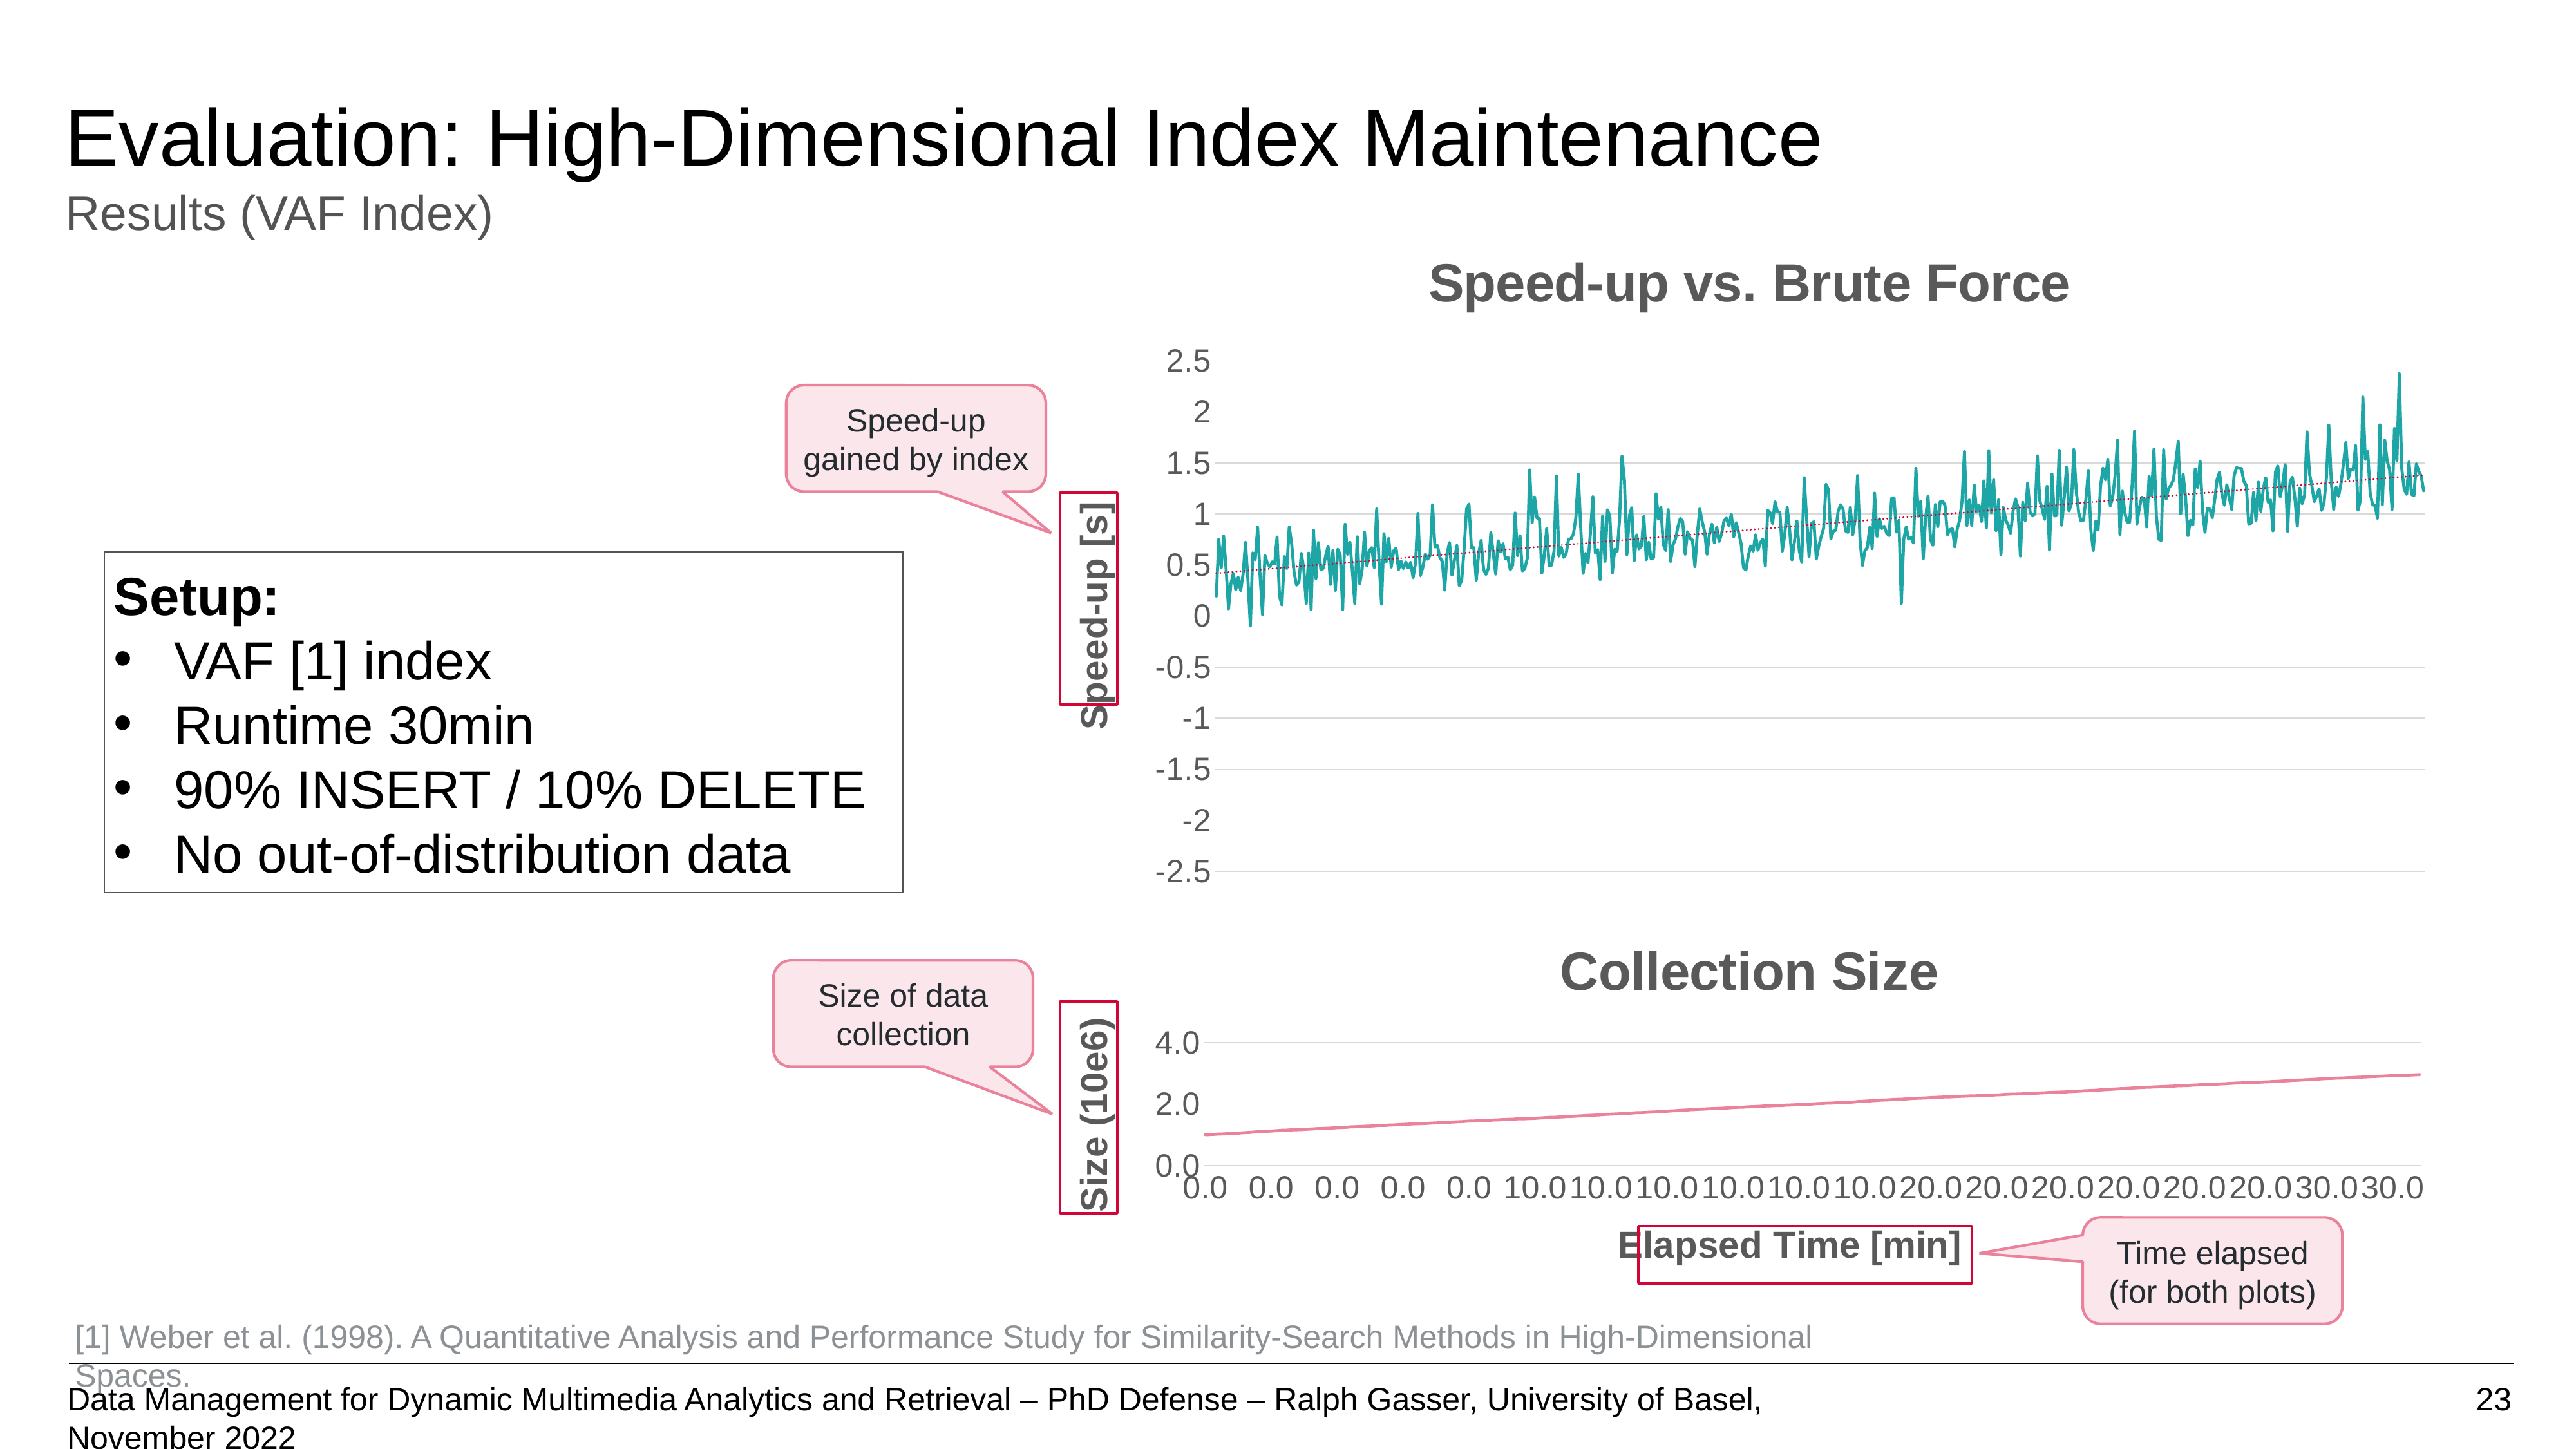

# Evaluation: High-Dimensional Index Maintenance Results (VAF Index)

### Chart: Speed-up vs. Brute Force

| Category |  |
|---|---|
| 0 | 0.196 |
| 0 | 0.753 |
| 0 | 0.472 |
| 0 | 0.784 |
| 0 | 0.466 |
| 0 | 0.072 |
| 0 | 0.318 |
| 0 | 0.419 |
| 0 | 0.257 |
| 0 | 0.38 |
| 0 | 0.249 |
| 0 | 0.409 |
| 0 | 0.722 |
| 0 | 0.353 |
| 0 | -0.097 |
| 0 | 0.621 |
| 0 | 0.553 |
| 0 | 0.869 |
| 0 | 0.396 |
| 0 | 0.016 |
| 0 | 0.594 |
| 0 | 0.519 |
| 0 | 0.482 |
| 0 | 0.531 |
| 0 | 0.511 |
| 0 | 0.774 |
| 0 | 0.193 |
| 0 | 0.108 |
| 0 | 0.582 |
| 0 | 0.467 |
| 0 | 0.873 |
| 0 | 0.71 |
| 0 | 0.429 |
| 0 | 0.303 |
| 0 | 0.333 |
| 0 | 0.613 |
| 0 | 0.461 |
| 0 | 0.122 |
| 0 | 0.617 |
| 0 | 0.064 |
| 0 | 0.842 |
| 0 | 0.369 |
| 0 | 0.72 |
| 0 | 0.458 |
| 0 | 0.465 |
| 0 | 0.59 |
| 0 | 0.684 |
| 0 | 0.31 |
| 0 | 0.644 |
| 0 | 0.252 |
| 0 | 0.656 |
| 0 | 0.599 |
| 0 | 0.064 |
| 0 | 0.9 |
| 0 | 0.606 |
| 0 | 0.723 |
| 0 | 0.442 |
| 0 | 0.123 |
| 0 | 0.776 |
| 0 | 0.318 |
| 0 | 0.448 |
| 0 | 0.822 |
| 0 | 0.489 |
| 0 | 0.641 |
| 0 | 0.671 |
| 0 | 0.477 |
| 0 | 1.049 |
| 0 | 0.52 |
| 0 | 0.117 |
| 0 | 0.807 |
| 0 | 0.535 |
| 0 | 0.76 |
| 0 | 0.48 |
| 0 | 0.639 |
| 0 | 0.664 |
| 0 | 0.455 |
| 0 | 0.539 |
| 0 | 0.465 |
| 0 | 0.53 |
| 0 | 0.47 |
| 0 | 0.526 |
| 0 | 0.376 |
| 0 | 0.522 |
| 0 | 1.005 |
| 0 | 0.395 |
| 0 | 0.477 |
| 0 | 0.608 |
| 0 | 0.557 |
| 0 | 0.596 |
| 0 | 1.089 |
| 0 | 0.677 |
| 0 | 0.691 |
| 0 | 0.576 |
| 0 | 0.535 |
| 0 | 0.255 |
| 0 | 0.615 |
| 0 | 0.721 |
| 0 | 0.401 |
| 0 | 0.547 |
| 0 | 0.691 |
| 0 | 0.297 |
| 0 | 0.347 |
| 0 | 0.659 |
| 0 | 1.049 |
| 0 | 1.097 |
| 0 | 0.669 |
| 0 | 0.67 |
| 0 | 0.353 |
| 0 | 0.617 |
| 0 | 0.741 |
| 0 | 0.456 |
| 0 | 0.408 |
| 0 | 0.469 |
| 0 | 0.817 |
| 0 | 0.614 |
| 10 | 0.412 |
| 10 | 0.738 |
| 10 | 0.628 |
| 10 | 0.709 |
| 10 | 0.561 |
| 10 | 0.579 |
| 10 | 0.455 |
| 10 | 0.498 |
| 10 | 1.01 |
| 10 | 0.593 |
| 10 | 0.788 |
| 10 | 0.442 |
| 10 | 0.466 |
| 10 | 0.565 |
| 10 | 1.431 |
| 10 | 0.914 |
| 10 | 1.165 |
| 10 | 0.959 |
| 10 | 0.956 |
| 10 | 0.421 |
| 10 | 0.591 |
| 10 | 0.857 |
| 10 | 0.494 |
| 10 | 0.496 |
| 10 | 0.636 |
| 10 | 1.373 |
| 10 | 0.587 |
| 10 | 0.673 |
| 10 | 0.575 |
| 10 | 0.612 |
| 10 | 0.752 |
| 10 | 0.758 |
| 10 | 0.805 |
| 10 | 0.966 |
| 10 | 1.39 |
| 10 | 0.871 |
| 10 | 0.419 |
| 10 | 0.616 |
| 10 | 0.522 |
| 10 | 0.818 |
| 10 | 1.169 |
| 10 | 0.617 |
| 10 | 0.652 |
| 10 | 0.358 |
| 10 | 0.979 |
| 10 | 0.536 |
| 10 | 1.042 |
| 10 | 0.978 |
| 10 | 0.422 |
| 10 | 0.656 |
| 10 | 0.634 |
| 10 | 0.952 |
| 10 | 1.567 |
| 10 | 1.328 |
| 10 | 0.603 |
| 10 | 0.98 |
| 10 | 1.061 |
| 10 | 0.544 |
| 10 | 0.794 |
| 10 | 0.658 |
| 10 | 0.688 |
| 10 | 0.976 |
| 10 | 0.553 |
| 10 | 0.722 |
| 10 | 0.559 |
| 10 | 0.572 |
| 10 | 1.198 |
| 10 | 0.95 |
| 10 | 1.068 |
| 10 | 0.701 |
| 10 | 0.642 |
| 10 | 1.042 |
| 10 | 0.536 |
| 10 | 0.698 |
| 10 | 0.755 |
| 10 | 0.874 |
| 10 | 0.957 |
| 10 | 0.924 |
| 10 | 0.606 |
| 10 | 0.826 |
| 10 | 0.764 |
| 10 | 0.743 |
| 10 | 0.485 |
| 10 | 0.8 |
| 10 | 1.049 |
| 10 | 0.925 |
| 10 | 0.828 |
| 10 | 0.606 |
| 10 | 0.807 |
| 10 | 0.902 |
| 10 | 0.718 |
| 10 | 0.872 |
| 10 | 0.729 |
| 10 | 0.808 |
| 10 | 0.934 |
| 10 | 0.96 |
| 10 | 0.885 |
| 10 | 0.998 |
| 10 | 0.779 |
| 10 | 0.916 |
| 10 | 0.82 |
| 10 | 0.712 |
| 10 | 0.476 |
| 10 | 0.451 |
| 10 | 0.593 |
| 10 | 0.686 |
| 10 | 0.636 |
| 10 | 0.798 |
| 10 | 0.645 |
| 10 | 0.722 |
| 10 | 0.753 |
| 10 | 0.49 |
| 10 | 1.036 |
| 10 | 1.011 |
| 10 | 0.906 |
| 10 | 1.12 |
| 10 | 1.022 |
| 10 | 1.016 |
| 10 | 0.637 |
| 10 | 0.796 |
| 10 | 1.064 |
| 10 | 0.847 |
| 10 | 0.552 |
| 10 | 0.729 |
| 10 | 0.932 |
| 10 | 0.638 |
| 10 | 0.531 |
| 10 | 1.356 |
| 10 | 0.961 |
| 10 | 0.584 |
| 10 | 0.905 |
| 10 | 0.924 |
| 10 | 0.56 |
| 10 | 0.685 |
| 10 | 0.777 |
| 10 | 0.86 |
| 10 | 1.292 |
| 10 | 1.238 |
| 10 | 0.758 |
| 10 | 0.832 |
| 10 | 0.841 |
| 10 | 1.028 |
| 10 | 1.091 |
| 10 | 1.049 |
| 10 | 0.836 |
| 10 | 0.821 |
| 10 | 1.065 |
| 10 | 0.799 |
| 10 | 0.947 |
| 10 | 1.376 |
| 10 | 0.744 |
| 10 | 0.497 |
| 10 | 0.64 |
| 10 | 0.671 |
| 10 | 0.868 |
| 10 | 0.662 |
| 10 | 1.204 |
| 10 | 0.782 |
| 10 | 0.952 |
| 10 | 0.858 |
| 10 | 0.88 |
| 10 | 0.81 |
| 10 | 0.789 |
| 10 | 1.156 |
| 10 | 1.158 |
| 10 | 0.824 |
| 10 | 0.938 |
| 10 | 0.124 |
| 10 | 0.755 |
| 10 | 0.873 |
| 10 | 0.753 |
| 10 | 0.768 |
| 10 | 0.716 |
| 10 | 1.447 |
| 10 | 0.978 |
| 10 | 1.125 |
| 20 | 0.561 |
| 20 | 0.955 |
| 20 | 1.176 |
| 20 | 0.752 |
| 20 | 0.693 |
| 20 | 1.092 |
| 20 | 0.876 |
| 20 | 1.122 |
| 20 | 1.127 |
| 20 | 1.083 |
| 20 | 0.796 |
| 20 | 0.846 |
| 20 | 0.858 |
| 20 | 0.679 |
| 20 | 0.852 |
| 20 | 0.939 |
| 20 | 1.13 |
| 20 | 1.612 |
| 20 | 0.888 |
| 20 | 1.137 |
| 20 | 0.888 |
| 20 | 1.284 |
| 20 | 1.019 |
| 20 | 1.088 |
| 20 | 0.928 |
| 20 | 1.325 |
| 20 | 0.863 |
| 20 | 1.621 |
| 20 | 1.014 |
| 20 | 1.335 |
| 20 | 0.838 |
| 20 | 1.138 |
| 20 | 0.603 |
| 20 | 1.063 |
| 20 | 0.939 |
| 20 | 0.892 |
| 20 | 0.81 |
| 20 | 1.028 |
| 20 | 1.148 |
| 20 | 1.07 |
| 20 | 0.589 |
| 20 | 1.114 |
| 20 | 0.936 |
| 20 | 1.303 |
| 20 | 1.02 |
| 20 | 0.981 |
| 20 | 1.002 |
| 20 | 1.569 |
| 20 | 1.129 |
| 20 | 1.053 |
| 20 | 0.947 |
| 20 | 1.271 |
| 20 | 0.648 |
| 20 | 1.392 |
| 20 | 0.982 |
| 20 | 0.985 |
| 20 | 1.623 |
| 20 | 0.891 |
| 20 | 1.144 |
| 20 | 1.456 |
| 20 | 1.028 |
| 20 | 1.099 |
| 20 | 1.631 |
| 20 | 1.226 |
| 20 | 1.014 |
| 20 | 0.932 |
| 20 | 0.938 |
| 20 | 1.149 |
| 20 | 1.422 |
| 20 | 0.845 |
| 20 | 0.644 |
| 20 | 0.931 |
| 20 | 0.843 |
| 20 | 1.269 |
| 20 | 1.451 |
| 20 | 1.334 |
| 20 | 1.536 |
| 20 | 1.079 |
| 20 | 1.161 |
| 20 | 1.376 |
| 20 | 1.722 |
| 20 | 0.799 |
| 20 | 1.224 |
| 20 | 1.012 |
| 20 | 0.919 |
| 20 | 0.92 |
| 20 | 1.285 |
| 20 | 1.811 |
| 20 | 0.904 |
| 20 | 1.06 |
| 20 | 1.164 |
| 20 | 1.146 |
| 20 | 0.874 |
| 20 | 1.37 |
| 20 | 1.178 |
| 20 | 1.636 |
| 20 | 0.982 |
| 20 | 0.752 |
| 20 | 0.742 |
| 20 | 1.63 |
| 20 | 1.148 |
| 20 | 1.251 |
| 20 | 1.283 |
| 20 | 1.334 |
| 20 | 1.507 |
| 20 | 1.713 |
| 20 | 1.002 |
| 20 | 1.388 |
| 20 | 1.166 |
| 20 | 0.789 |
| 20 | 0.94 |
| 20 | 0.892 |
| 20 | 1.443 |
| 20 | 1.262 |
| 20 | 1.517 |
| 20 | 1.032 |
| 20 | 0.822 |
| 20 | 1.055 |
| 20 | 1.049 |
| 20 | 0.964 |
| 20 | 1.135 |
| 20 | 1.337 |
| 20 | 1.41 |
| 20 | 1.191 |
| 20 | 1.085 |
| 20 | 1.287 |
| 20 | 1.16 |
| 20 | 1.045 |
| 20 | 1.376 |
| 20 | 1.454 |
| 20 | 1.447 |
| 20 | 1.446 |
| 20 | 1.32 |
| 20 | 1.28 |
| 20 | 0.904 |
| 20 | 0.908 |
| 20 | 1.212 |
| 20 | 0.937 |
| 20 | 1.312 |
| 20 | 1.027 |
| 20 | 1.244 |
| 20 | 1.355 |
| 20 | 1.115 |
| 20 | 1.138 |
| 30 | 0.835 |
| 30 | 1.409 |
| 30 | 1.472 |
| 30 | 1.172 |
| 30 | 1.297 |
| 30 | 1.483 |
| 30 | 0.831 |
| 30 | 1.312 |
| 30 | 1.362 |
| 30 | 1.157 |
| 30 | 0.881 |
| 30 | 1.254 |
| 30 | 1.1 |
| 30 | 1.185 |
| 30 | 1.805 |
| 30 | 1.399 |
| 30 | 1.277 |
| 30 | 1.121 |
| 30 | 1.18 |
| 30 | 1.246 |
| 30 | 1.036 |
| 30 | 1.107 |
| 30 | 1.362 |
| 30 | 1.87 |
| 30 | 1.321 |
| 30 | 1.045 |
| 30 | 1.264 |
| 30 | 1.173 |
| 30 | 1.3 |
| 30 | 1.495 |
| 30 | 1.699 |
| 30 | 1.345 |
| 30 | 1.442 |
| 30 | 1.43 |
| 30 | 1.669 |
| 30 | 1.04 |
| 30 | 1.136 |
| 30 | 2.146 |
| 30 | 1.532 |
| 30 | 1.614 |
| 30 | 1.207 |
| 30 | 1.09 |
| 30 | 1.085 |
| 30 | 0.959 |
| 30 | 1.873 |
| 30 | 1.09 |
| 30 | 1.721 |
| 30 | 1.52 |
| 30 | 1.433 |
| 30 | 1.044 |
| 30 | 1.838 |
| 30 | 1.52 |
| 30 | 2.375 |
| 30 | 1.445 |
| 30 | 1.243 |
| 30 | 1.192 |
| 30 | 1.51 |
| 30 | 1.194 |
| 30 | 1.177 |
| 30 | 1.493 |
| 30 | 1.418 |
| 30 | 1.372 |
| 30 | 1.228 |
Speed-up gained by index

Setup:
VAF [1] index
Runtime 30min
90% INSERT / 10% DELETE
No out-of-distribution data

### Chart: Collection Size

| Category |  |
|---|---|
| 0 | 1.003134 |
| 0 | 1.00305 |
| 0 | 1.007783 |
| 0 | 1.013903 |
| 0 | 1.016003 |
| 0 | 1.023223 |
| 0 | 1.024923 |
| 0 | 1.027239 |
| 0 | 1.031841 |
| 0 | 1.038135 |
| 0 | 1.038845 |
| 0 | 1.043127 |
| 0 | 1.046479 |
| 0 | 1.048972 |
| 0 | 1.058986 |
| 0 | 1.065658 |
| 0 | 1.069613 |
| 0 | 1.074438 |
| 0 | 1.077327 |
| 0 | 1.084404 |
| 0 | 1.09139 |
| 0 | 1.097814 |
| 0 | 1.100361 |
| 0 | 1.105787 |
| 0 | 1.109258 |
| 0 | 1.113939 |
| 0 | 1.119477 |
| 0 | 1.122472 |
| 0 | 1.129861 |
| 0 | 1.134198 |
| 0 | 1.13982 |
| 0 | 1.145544 |
| 0 | 1.151152 |
| 0 | 1.151827 |
| 0 | 1.156504 |
| 0 | 1.160838 |
| 0 | 1.162276 |
| 0 | 1.165012 |
| 0 | 1.168111 |
| 0 | 1.170283 |
| 0 | 1.173735 |
| 0 | 1.181893 |
| 0 | 1.183451 |
| 0 | 1.188551 |
| 0 | 1.192622 |
| 0 | 1.19865 |
| 0 | 1.202499 |
| 0 | 1.203794 |
| 0 | 1.20758 |
| 0 | 1.212654 |
| 0 | 1.215071 |
| 0 | 1.21772 |
| 0 | 1.221567 |
| 0 | 1.229404 |
| 0 | 1.231415 |
| 0 | 1.236764 |
| 0 | 1.240072 |
| 0 | 1.242751 |
| 0 | 1.248412 |
| 0 | 1.254288 |
| 0 | 1.261218 |
| 0 | 1.261889 |
| 0 | 1.26625 |
| 0 | 1.268415 |
| 0 | 1.272671 |
| 0 | 1.276792 |
| 0 | 1.279842 |
| 0 | 1.282075 |
| 0 | 1.288597 |
| 0 | 1.291401 |
| 0 | 1.298631 |
| 0 | 1.303253 |
| 0 | 1.305482 |
| 0 | 1.307719 |
| 0 | 1.308279 |
| 0 | 1.315989 |
| 0 | 1.317983 |
| 0 | 1.321251 |
| 0 | 1.323148 |
| 0 | 1.329483 |
| 0 | 1.336682 |
| 0 | 1.337986 |
| 0 | 1.343157 |
| 0 | 1.347633 |
| 0 | 1.350493 |
| 0 | 1.353842 |
| 0 | 1.358395 |
| 0 | 1.359656 |
| 0 | 1.362714 |
| 0 | 1.366017 |
| 0 | 1.369407 |
| 0 | 1.37353 |
| 0 | 1.380337 |
| 0 | 1.382498 |
| 0 | 1.387326 |
| 0 | 1.390474 |
| 0 | 1.395422 |
| 0 | 1.399892 |
| 0 | 1.400373 |
| 0 | 1.401822 |
| 0 | 1.408499 |
| 0 | 1.417633 |
| 0 | 1.419419 |
| 0 | 1.424236 |
| 0 | 1.428019 |
| 0 | 1.429932 |
| 0 | 1.436697 |
| 0 | 1.442514 |
| 0 | 1.447298 |
| 0 | 1.448984 |
| 0 | 1.449077 |
| 0 | 1.455666 |
| 0 | 1.457124 |
| 0 | 1.462446 |
| 0 | 1.468031 |
| 10 | 1.469996 |
| 10 | 1.471518 |
| 10 | 1.475782 |
| 10 | 1.481824 |
| 10 | 1.484844 |
| 10 | 1.48728 |
| 10 | 1.494223 |
| 10 | 1.499071 |
| 10 | 1.499928 |
| 10 | 1.504839 |
| 10 | 1.50721 |
| 10 | 1.510086 |
| 10 | 1.515983 |
| 10 | 1.522226 |
| 10 | 1.522786 |
| 10 | 1.523445 |
| 10 | 1.523829 |
| 10 | 1.526487 |
| 10 | 1.530618 |
| 10 | 1.533051 |
| 10 | 1.537736 |
| 10 | 1.543571 |
| 10 | 1.547615 |
| 10 | 1.553686 |
| 10 | 1.557909 |
| 10 | 1.564129 |
| 10 | 1.568788 |
| 10 | 1.569313 |
| 10 | 1.572883 |
| 10 | 1.574305 |
| 10 | 1.582733 |
| 10 | 1.583963 |
| 10 | 1.590116 |
| 10 | 1.594177 |
| 10 | 1.598098 |
| 10 | 1.601396 |
| 10 | 1.605319 |
| 10 | 1.609271 |
| 10 | 1.614818 |
| 10 | 1.618329 |
| 10 | 1.622206 |
| 10 | 1.629376 |
| 10 | 1.632471 |
| 10 | 1.636493 |
| 10 | 1.639231 |
| 10 | 1.644704 |
| 10 | 1.64714 |
| 10 | 1.655445 |
| 10 | 1.659226 |
| 10 | 1.666646 |
| 10 | 1.670924 |
| 10 | 1.671164 |
| 10 | 1.676898 |
| 10 | 1.679798 |
| 10 | 1.682526 |
| 10 | 1.688164 |
| 10 | 1.693518 |
| 10 | 1.697293 |
| 10 | 1.70409 |
| 10 | 1.706193 |
| 10 | 1.711437 |
| 10 | 1.719167 |
| 10 | 1.721712 |
| 10 | 1.722351 |
| 10 | 1.725964 |
| 10 | 1.729861 |
| 10 | 1.735307 |
| 10 | 1.738115 |
| 10 | 1.74214 |
| 10 | 1.744365 |
| 10 | 1.749753 |
| 10 | 1.753372 |
| 10 | 1.760792 |
| 10 | 1.767159 |
| 10 | 1.769666 |
| 10 | 1.774275 |
| 10 | 1.781036 |
| 10 | 1.783708 |
| 10 | 1.787705 |
| 10 | 1.794516 |
| 10 | 1.802149 |
| 10 | 1.80374 |
| 10 | 1.807116 |
| 10 | 1.815407 |
| 10 | 1.818913 |
| 10 | 1.822238 |
| 10 | 1.827652 |
| 10 | 1.833384 |
| 10 | 1.834703 |
| 10 | 1.838303 |
| 10 | 1.842409 |
| 10 | 1.848986 |
| 10 | 1.851036 |
| 10 | 1.852372 |
| 10 | 1.857376 |
| 10 | 1.861117 |
| 10 | 1.864149 |
| 10 | 1.868225 |
| 10 | 1.871971 |
| 10 | 1.875872 |
| 10 | 1.880885 |
| 10 | 1.886656 |
| 10 | 1.892346 |
| 10 | 1.896787 |
| 10 | 1.897073 |
| 10 | 1.898847 |
| 10 | 1.905673 |
| 10 | 1.909057 |
| 10 | 1.91175 |
| 10 | 1.918294 |
| 10 | 1.919664 |
| 10 | 1.926581 |
| 10 | 1.928622 |
| 10 | 1.934422 |
| 10 | 1.937356 |
| 10 | 1.93981 |
| 10 | 1.943564 |
| 10 | 1.94386 |
| 10 | 1.949215 |
| 10 | 1.952217 |
| 10 | 1.954537 |
| 10 | 1.954402 |
| 10 | 1.960184 |
| 10 | 1.965984 |
| 10 | 1.967545 |
| 10 | 1.972931 |
| 10 | 1.975741 |
| 10 | 1.978501 |
| 10 | 1.980108 |
| 10 | 1.985276 |
| 10 | 1.987981 |
| 10 | 1.992389 |
| 10 | 1.995586 |
| 10 | 1.999939 |
| 10 | 2.006187 |
| 10 | 2.01411 |
| 10 | 2.015306 |
| 10 | 2.021059 |
| 10 | 2.021877 |
| 10 | 2.027327 |
| 10 | 2.030925 |
| 10 | 2.032066 |
| 10 | 2.036381 |
| 10 | 2.041825 |
| 10 | 2.043477 |
| 10 | 2.047244 |
| 10 | 2.049284 |
| 10 | 2.05326 |
| 10 | 2.055299 |
| 10 | 2.06002 |
| 10 | 2.068003 |
| 10 | 2.073442 |
| 10 | 2.083105 |
| 10 | 2.086974 |
| 10 | 2.092131 |
| 10 | 2.097676 |
| 10 | 2.103102 |
| 10 | 2.105846 |
| 10 | 2.1122 |
| 10 | 2.113474 |
| 10 | 2.120787 |
| 10 | 2.128622 |
| 10 | 2.132009 |
| 10 | 2.135254 |
| 10 | 2.136728 |
| 10 | 2.141911 |
| 10 | 2.147387 |
| 10 | 2.153034 |
| 10 | 2.156383 |
| 10 | 2.160404 |
| 10 | 2.160967 |
| 10 | 2.166346 |
| 10 | 2.16937 |
| 10 | 2.175617 |
| 10 | 2.182094 |
| 10 | 2.187272 |
| 20 | 2.191083 |
| 20 | 2.194085 |
| 20 | 2.196057 |
| 20 | 2.199552 |
| 20 | 2.201638 |
| 20 | 2.207839 |
| 20 | 2.21403 |
| 20 | 2.215805 |
| 20 | 2.221005 |
| 20 | 2.225217 |
| 20 | 2.228115 |
| 20 | 2.232454 |
| 20 | 2.23549 |
| 20 | 2.237942 |
| 20 | 2.23838 |
| 20 | 2.241903 |
| 20 | 2.246441 |
| 20 | 2.251528 |
| 20 | 2.253919 |
| 20 | 2.256826 |
| 20 | 2.260163 |
| 20 | 2.26402 |
| 20 | 2.267684 |
| 20 | 2.27019 |
| 20 | 2.270515 |
| 20 | 2.272903 |
| 20 | 2.275005 |
| 20 | 2.279694 |
| 20 | 2.283295 |
| 20 | 2.2866 |
| 20 | 2.289687 |
| 20 | 2.295165 |
| 20 | 2.297441 |
| 20 | 2.30179 |
| 20 | 2.302392 |
| 20 | 2.310447 |
| 20 | 2.315387 |
| 20 | 2.318041 |
| 20 | 2.323157 |
| 20 | 2.32741 |
| 20 | 2.329165 |
| 20 | 2.329531 |
| 20 | 2.333925 |
| 20 | 2.333889 |
| 20 | 2.337866 |
| 20 | 2.344146 |
| 20 | 2.350258 |
| 20 | 2.352198 |
| 20 | 2.354876 |
| 20 | 2.356077 |
| 20 | 2.363259 |
| 20 | 2.365268 |
| 20 | 2.368789 |
| 20 | 2.372397 |
| 20 | 2.378262 |
| 20 | 2.380935 |
| 20 | 2.382939 |
| 20 | 2.387201 |
| 20 | 2.388809 |
| 20 | 2.394121 |
| 20 | 2.394891 |
| 20 | 2.395861 |
| 20 | 2.404618 |
| 20 | 2.408976 |
| 20 | 2.41224 |
| 20 | 2.417962 |
| 20 | 2.422635 |
| 20 | 2.426178 |
| 20 | 2.429816 |
| 20 | 2.436304 |
| 20 | 2.436324 |
| 20 | 2.442656 |
| 20 | 2.447543 |
| 20 | 2.449429 |
| 20 | 2.455046 |
| 20 | 2.462099 |
| 20 | 2.465573 |
| 20 | 2.470255 |
| 20 | 2.474046 |
| 20 | 2.479209 |
| 20 | 2.486854 |
| 20 | 2.488874 |
| 20 | 2.49495 |
| 20 | 2.499787 |
| 20 | 2.504887 |
| 20 | 2.506028 |
| 20 | 2.511193 |
| 20 | 2.517759 |
| 20 | 2.519496 |
| 20 | 2.526095 |
| 20 | 2.530526 |
| 20 | 2.534902 |
| 20 | 2.541156 |
| 20 | 2.544892 |
| 20 | 2.548391 |
| 20 | 2.549806 |
| 20 | 2.552683 |
| 20 | 2.558044 |
| 20 | 2.562396 |
| 20 | 2.563541 |
| 20 | 2.568956 |
| 20 | 2.57068 |
| 20 | 2.572221 |
| 20 | 2.579191 |
| 20 | 2.583043 |
| 20 | 2.585698 |
| 20 | 2.589463 |
| 20 | 2.59554 |
| 20 | 2.595738 |
| 20 | 2.600757 |
| 20 | 2.60256 |
| 20 | 2.604444 |
| 20 | 2.611371 |
| 20 | 2.617111 |
| 20 | 2.620058 |
| 20 | 2.622787 |
| 20 | 2.62939 |
| 20 | 2.630154 |
| 20 | 2.633407 |
| 20 | 2.640554 |
| 20 | 2.643254 |
| 20 | 2.644678 |
| 20 | 2.645858 |
| 20 | 2.650721 |
| 20 | 2.655331 |
| 20 | 2.658582 |
| 20 | 2.661832 |
| 20 | 2.665619 |
| 20 | 2.673641 |
| 20 | 2.677257 |
| 20 | 2.68282 |
| 20 | 2.686271 |
| 20 | 2.687462 |
| 20 | 2.691298 |
| 20 | 2.695881 |
| 20 | 2.697049 |
| 20 | 2.700488 |
| 20 | 2.705355 |
| 20 | 2.70859 |
| 20 | 2.714445 |
| 20 | 2.714779 |
| 20 | 2.716235 |
| 20 | 2.720247 |
| 20 | 2.724744 |
| 30 | 2.727423 |
| 30 | 2.729221 |
| 30 | 2.736596 |
| 30 | 2.738543 |
| 30 | 2.744237 |
| 30 | 2.7495 |
| 30 | 2.753008 |
| 30 | 2.757798 |
| 30 | 2.759918 |
| 30 | 2.766951 |
| 30 | 2.772534 |
| 30 | 2.776028 |
| 30 | 2.780647 |
| 30 | 2.783626 |
| 30 | 2.788118 |
| 30 | 2.792663 |
| 30 | 2.794388 |
| 30 | 2.800857 |
| 30 | 2.80685 |
| 30 | 2.807619 |
| 30 | 2.813495 |
| 30 | 2.82038 |
| 30 | 2.824304 |
| 30 | 2.830221 |
| 30 | 2.833531 |
| 30 | 2.83704 |
| 30 | 2.840214 |
| 30 | 2.842991 |
| 30 | 2.846963 |
| 30 | 2.849176 |
| 30 | 2.851145 |
| 30 | 2.853404 |
| 30 | 2.858464 |
| 30 | 2.862923 |
| 30 | 2.864554 |
| 30 | 2.869379 |
| 30 | 2.873299 |
| 30 | 2.877587 |
| 30 | 2.879235 |
| 30 | 2.884631 |
| 30 | 2.886758 |
| 30 | 2.892461 |
| 30 | 2.895117 |
| 30 | 2.901197 |
| 30 | 2.90138 |
| 30 | 2.908938 |
| 30 | 2.910265 |
| 30 | 2.914307 |
| 30 | 2.916183 |
| 30 | 2.920068 |
| 30 | 2.926998 |
| 30 | 2.927346 |
| 30 | 2.934122 |
| 30 | 2.935219 |
| 30 | 2.939493 |
| 30 | 2.941495 |
| 30 | 2.943543 |
| 30 | 2.944821 |
| 30 | 2.946963 |
| 30 | 2.94991 |
| 30 | 2.954003 |
| 30 | 2.957876 |
| 30 | 2.961944 |
Size of data collection

Time elapsed
(for both plots)

[1] Weber et al. (1998). A Quantitative Analysis and Performance Study for Similarity-Search Methods in High-Dimensional Spaces.
23